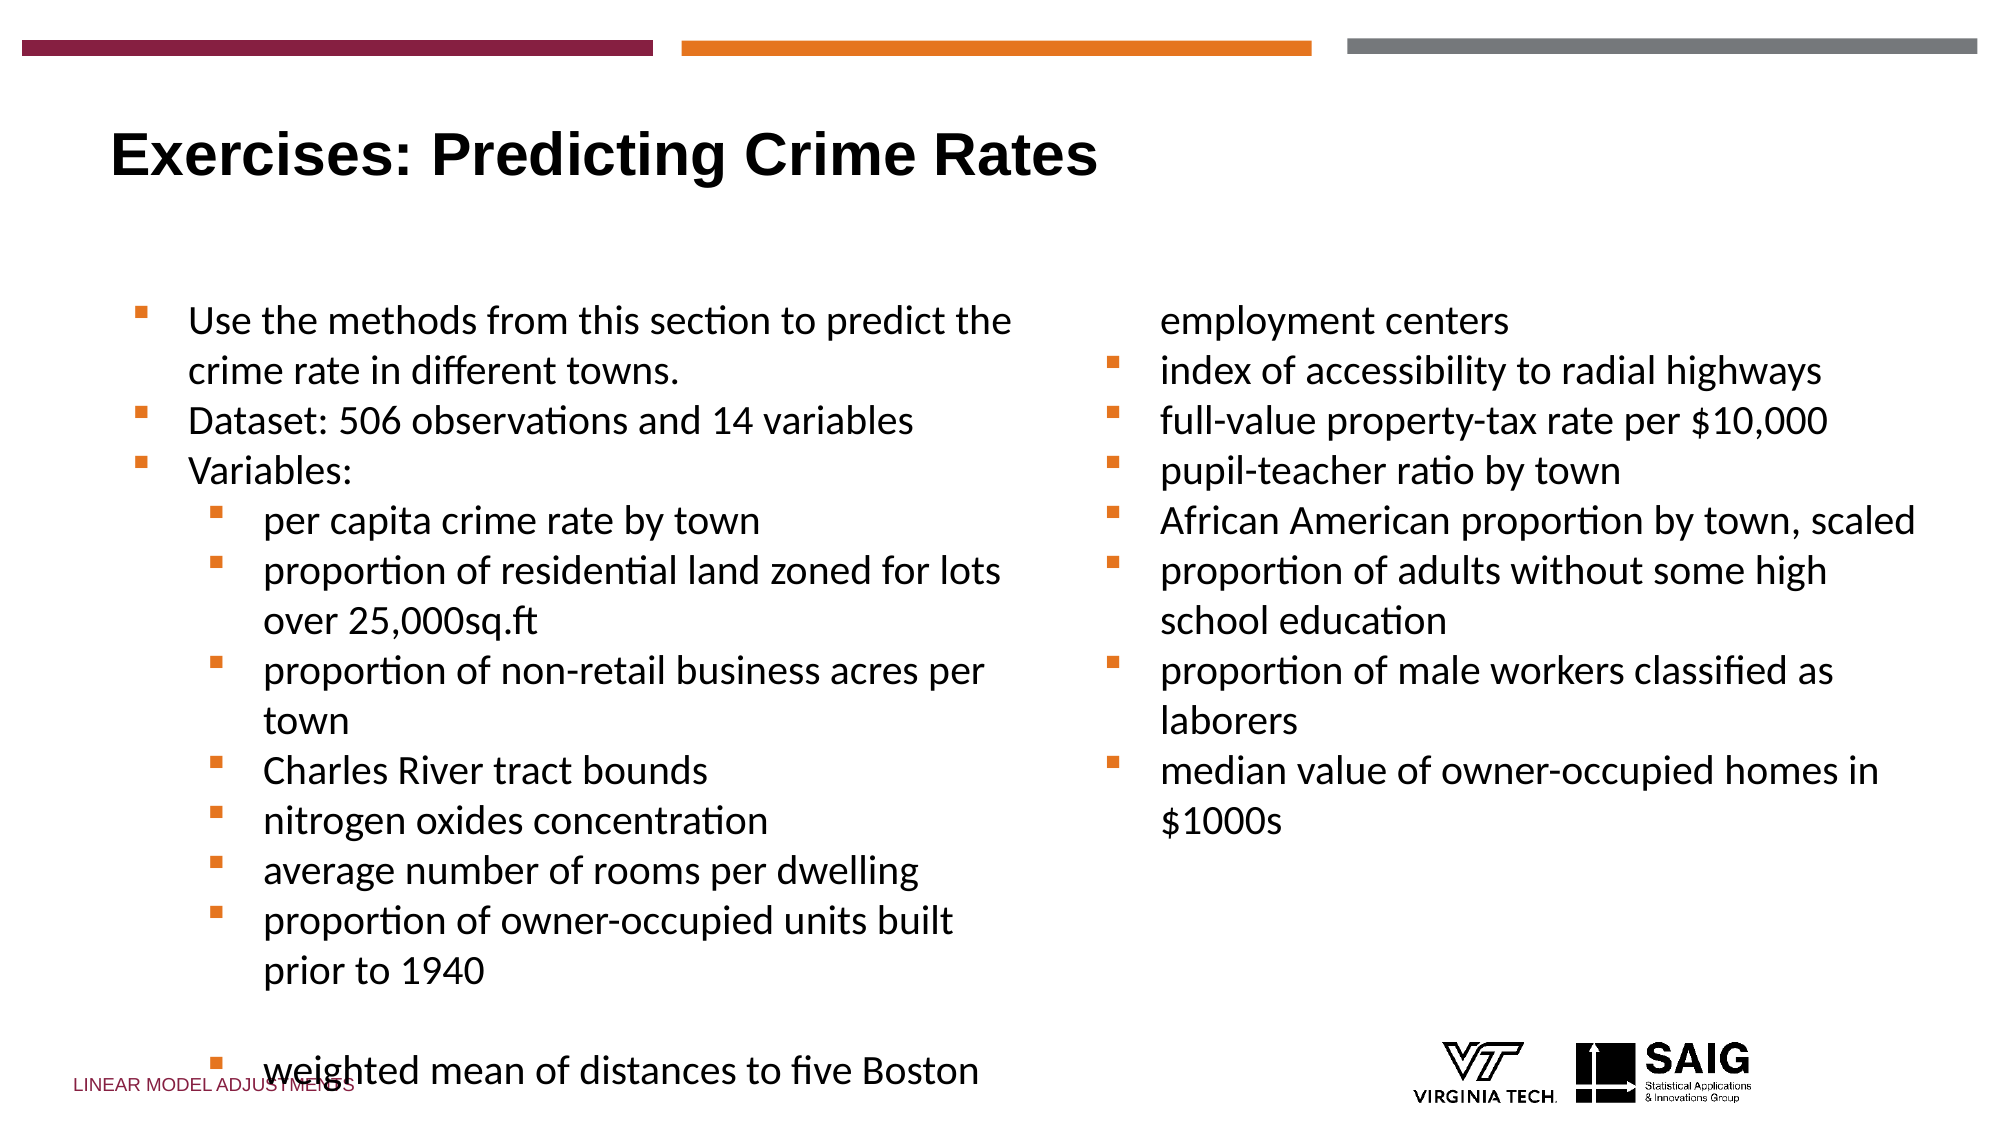

# Exercises: Predicting Crime Rates
Use the methods from this section to predict the crime rate in different towns.
Dataset: 506 observations and 14 variables
Variables:
per capita crime rate by town
proportion of residential land zoned for lots over 25,000sq.ft
proportion of non-retail business acres per town
Charles River tract bounds
nitrogen oxides concentration
average number of rooms per dwelling
proportion of owner-occupied units built prior to 1940

weighted mean of distances to five Boston employment centers
index of accessibility to radial highways
full-value property-tax rate per $10,000
pupil-teacher ratio by town
African American proportion by town, scaled
proportion of adults without some high school education
proportion of male workers classified as laborers
median value of owner-occupied homes in $1000s
Linear Model Adjustments